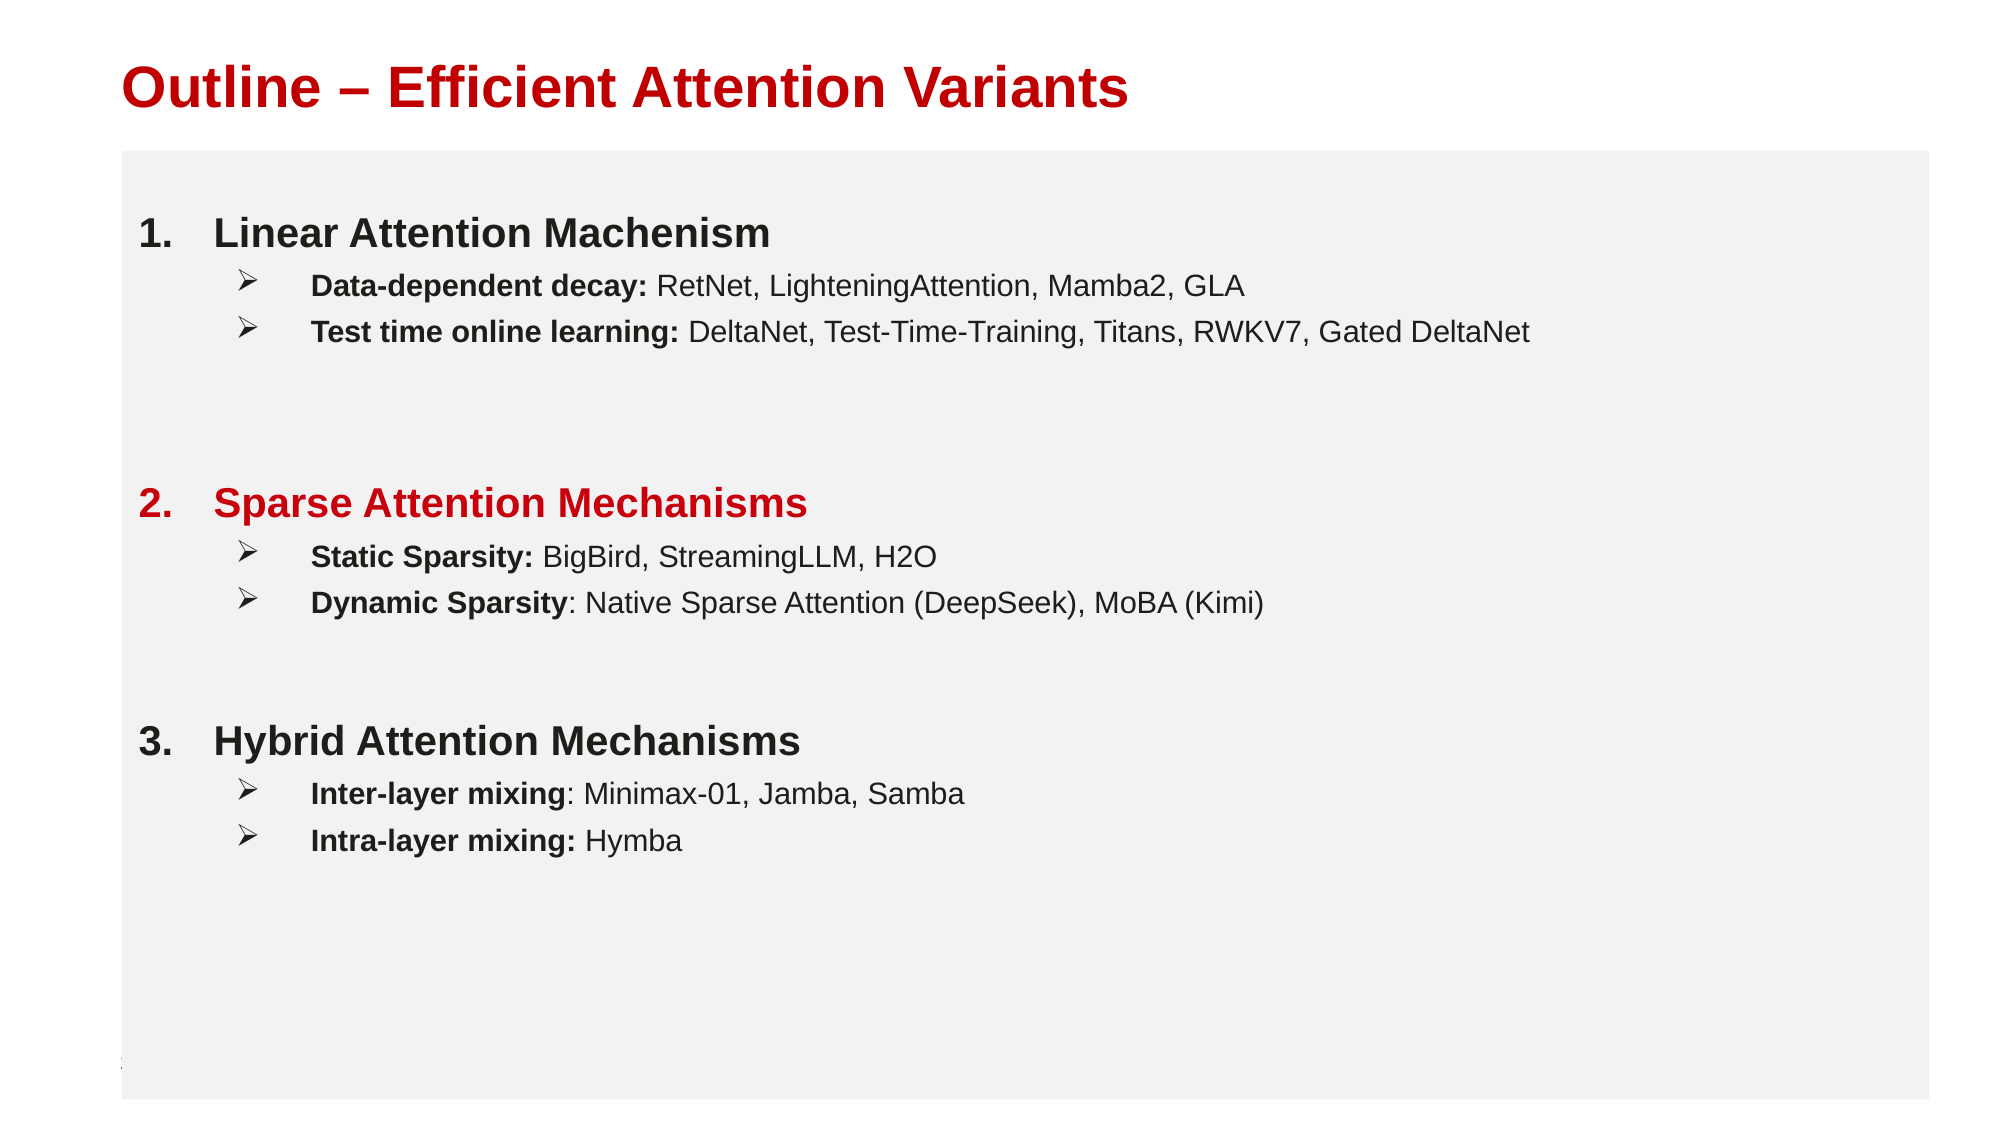

Outline – Efficient Attention Variants

Linear Attention Machenism
Data-dependent decay: RetNet, LighteningAttention, Mamba2, GLA
Test time online learning: DeltaNet, Test-Time-Training, Titans, RWKV7, Gated DeltaNet

Sparse Attention Mechanisms
Static Sparsity: BigBird, StreamingLLM, H2O
Dynamic Sparsity: Native Sparse Attention (DeepSeek), MoBA (Kimi)

Hybrid Attention Mechanisms
Inter-layer mixing: Minimax-01, Jamba, Samba
Intra-layer mixing: Hymba